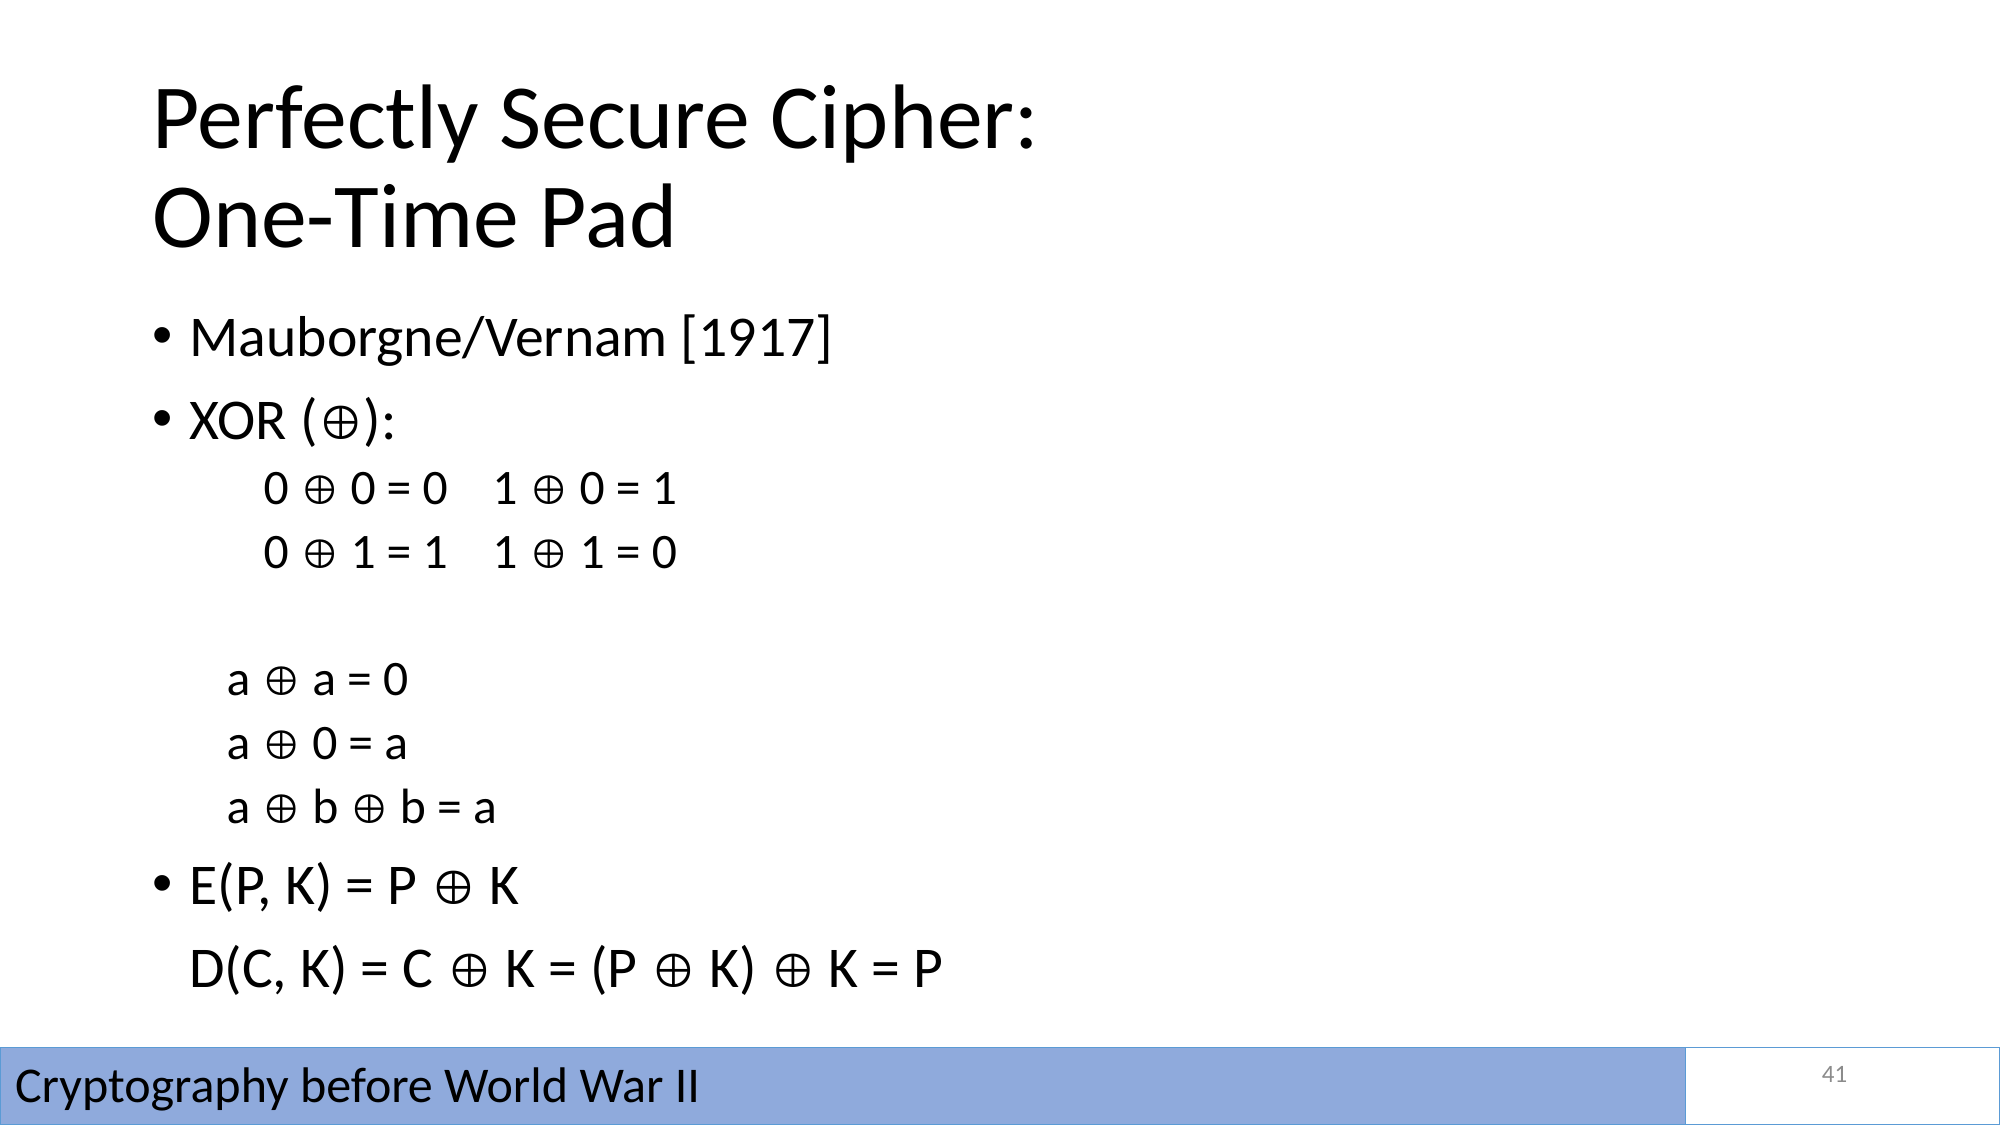

# Perfectly Secure Cipher: One-Time Pad
Mauborgne/Vernam [1917]
XOR (⊕):
	0 ⊕ 0 = 0    1 ⊕ 0 = 1
	0 ⊕ 1 = 1    1 ⊕ 1 = 0

a ⊕ a = 0
a ⊕ 0 = a
a ⊕ b ⊕ b = a
E(P, K) = P ⊕ K
	D(C, K) = C ⊕ K = (P ⊕ K) ⊕ K = P
41
Cryptography before World War II